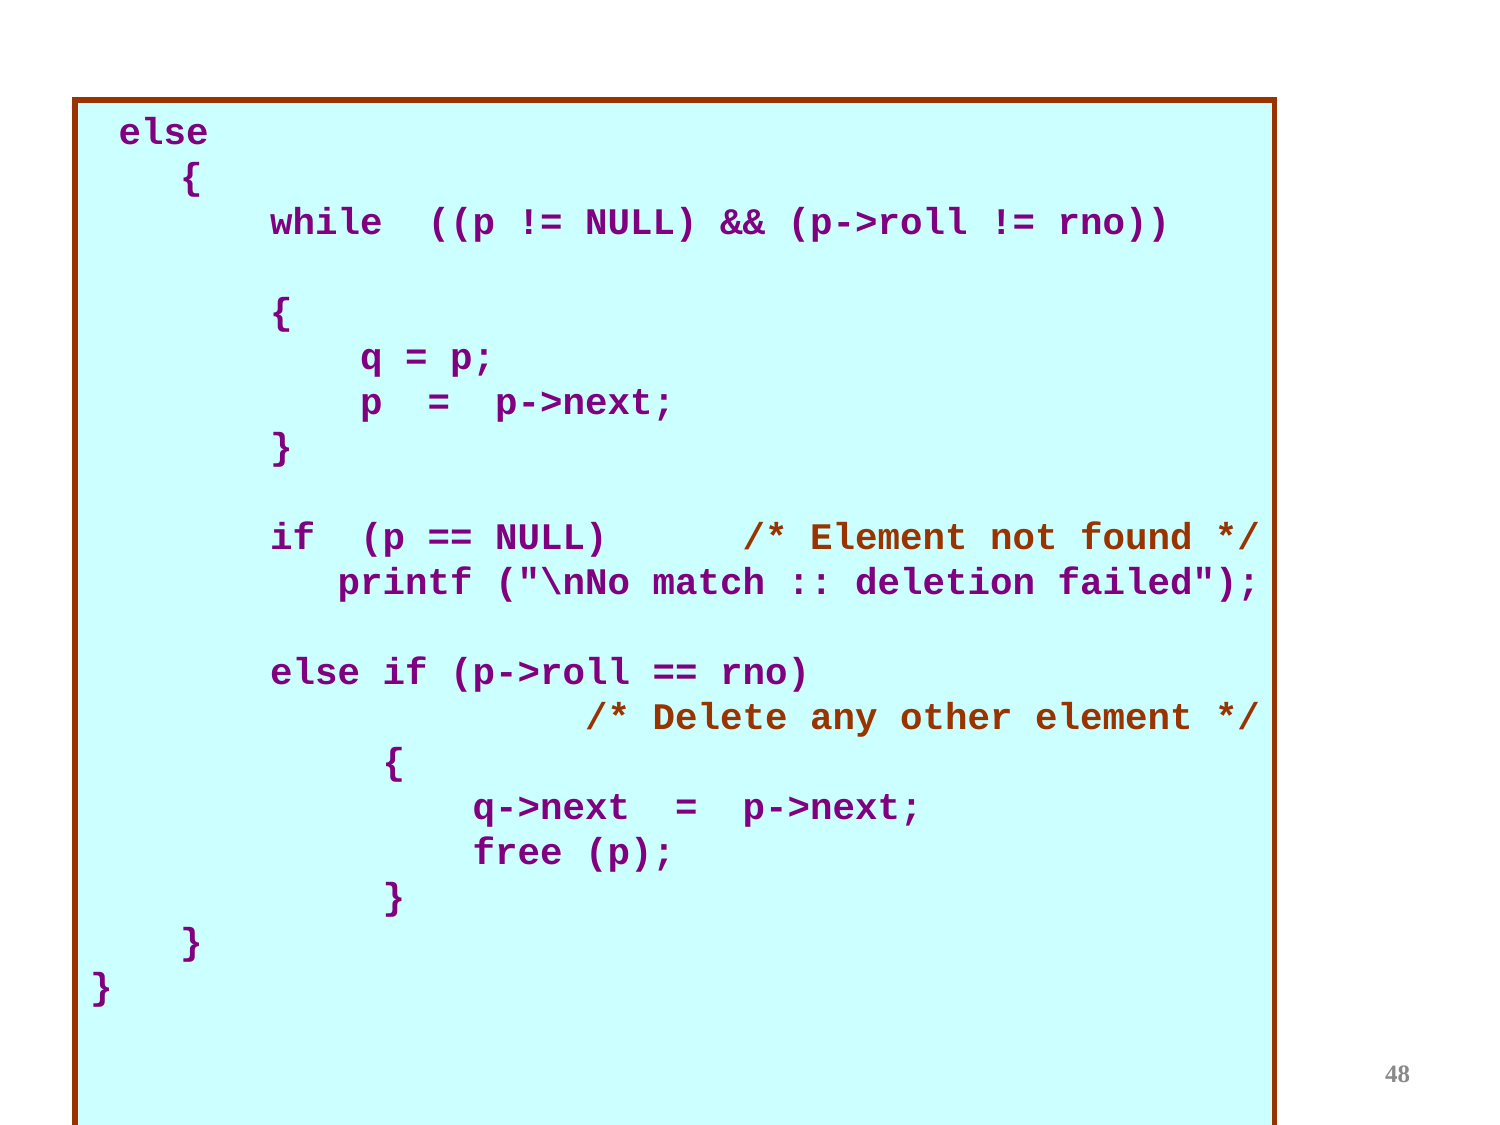

else
    {
        while  ((p != NULL) && (p->roll != rno))
        {
            q = p;
            p  =  p->next;
        }

        if  (p == NULL)      /* Element not found */
           printf ("\nNo match :: deletion failed");

        else if (p->roll == rno)
                      /* Delete any other element */
             {
                 q->next  =  p->next;
                 free (p);
             }
    }
}
CS201
Data Structures
48